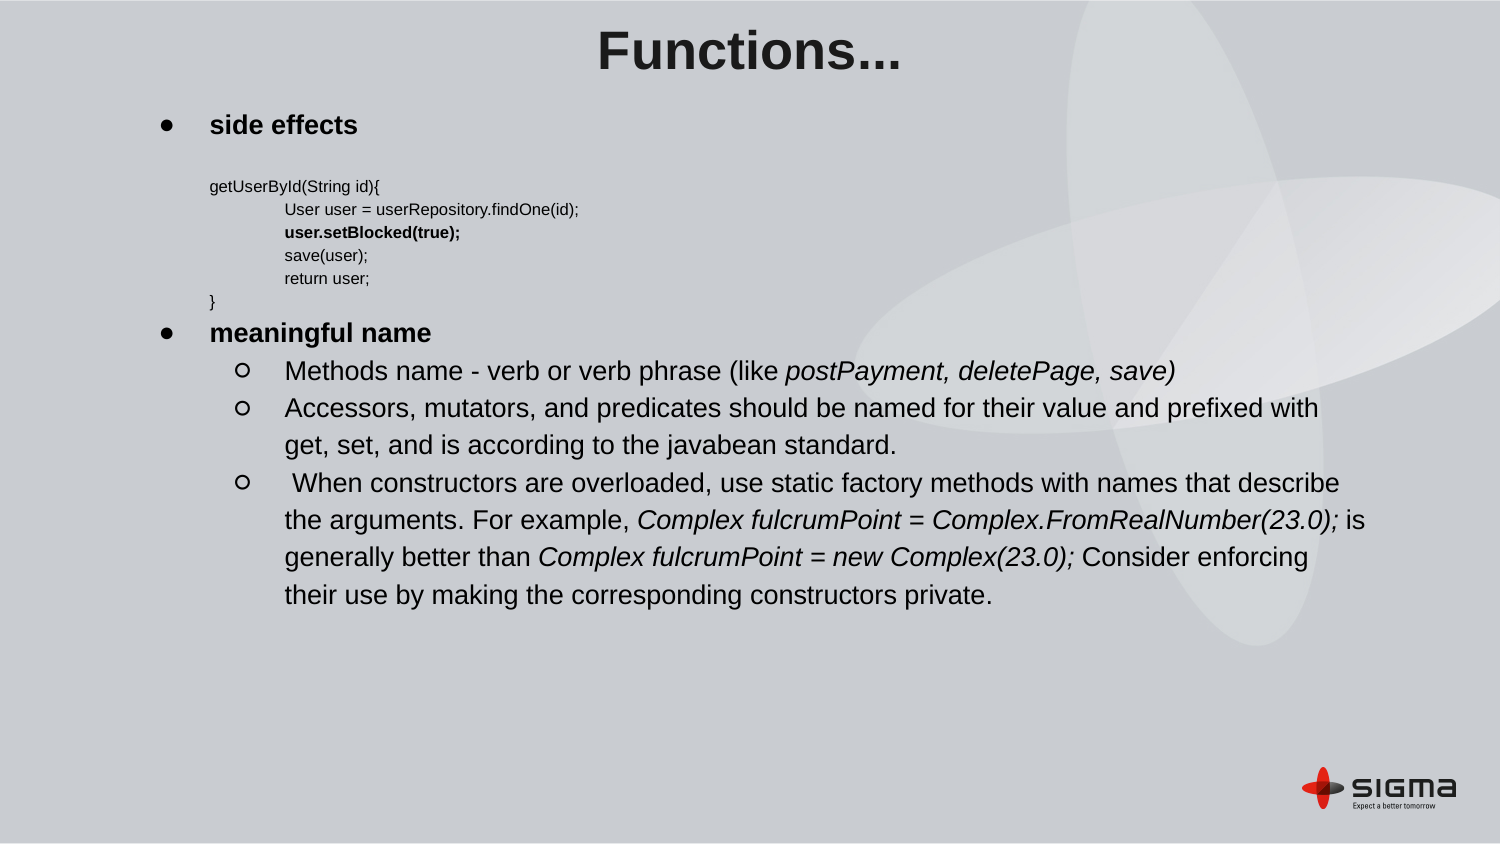

Functions...
side effects
getUserById(String id){
User user = userRepository.findOne(id);
user.setBlocked(true);
save(user);
return user;
}
meaningful name
Methods name - verb or verb phrase (like postPayment, deletePage, save)
Accessors, mutators, and predicates should be named for their value and prefixed with get, set, and is according to the javabean standard.
 When constructors are overloaded, use static factory methods with names that describe the arguments. For example, Complex fulcrumPoint = Complex.FromRealNumber(23.0); is generally better than Complex fulcrumPoint = new Complex(23.0); Consider enforcing their use by making the corresponding constructors private.